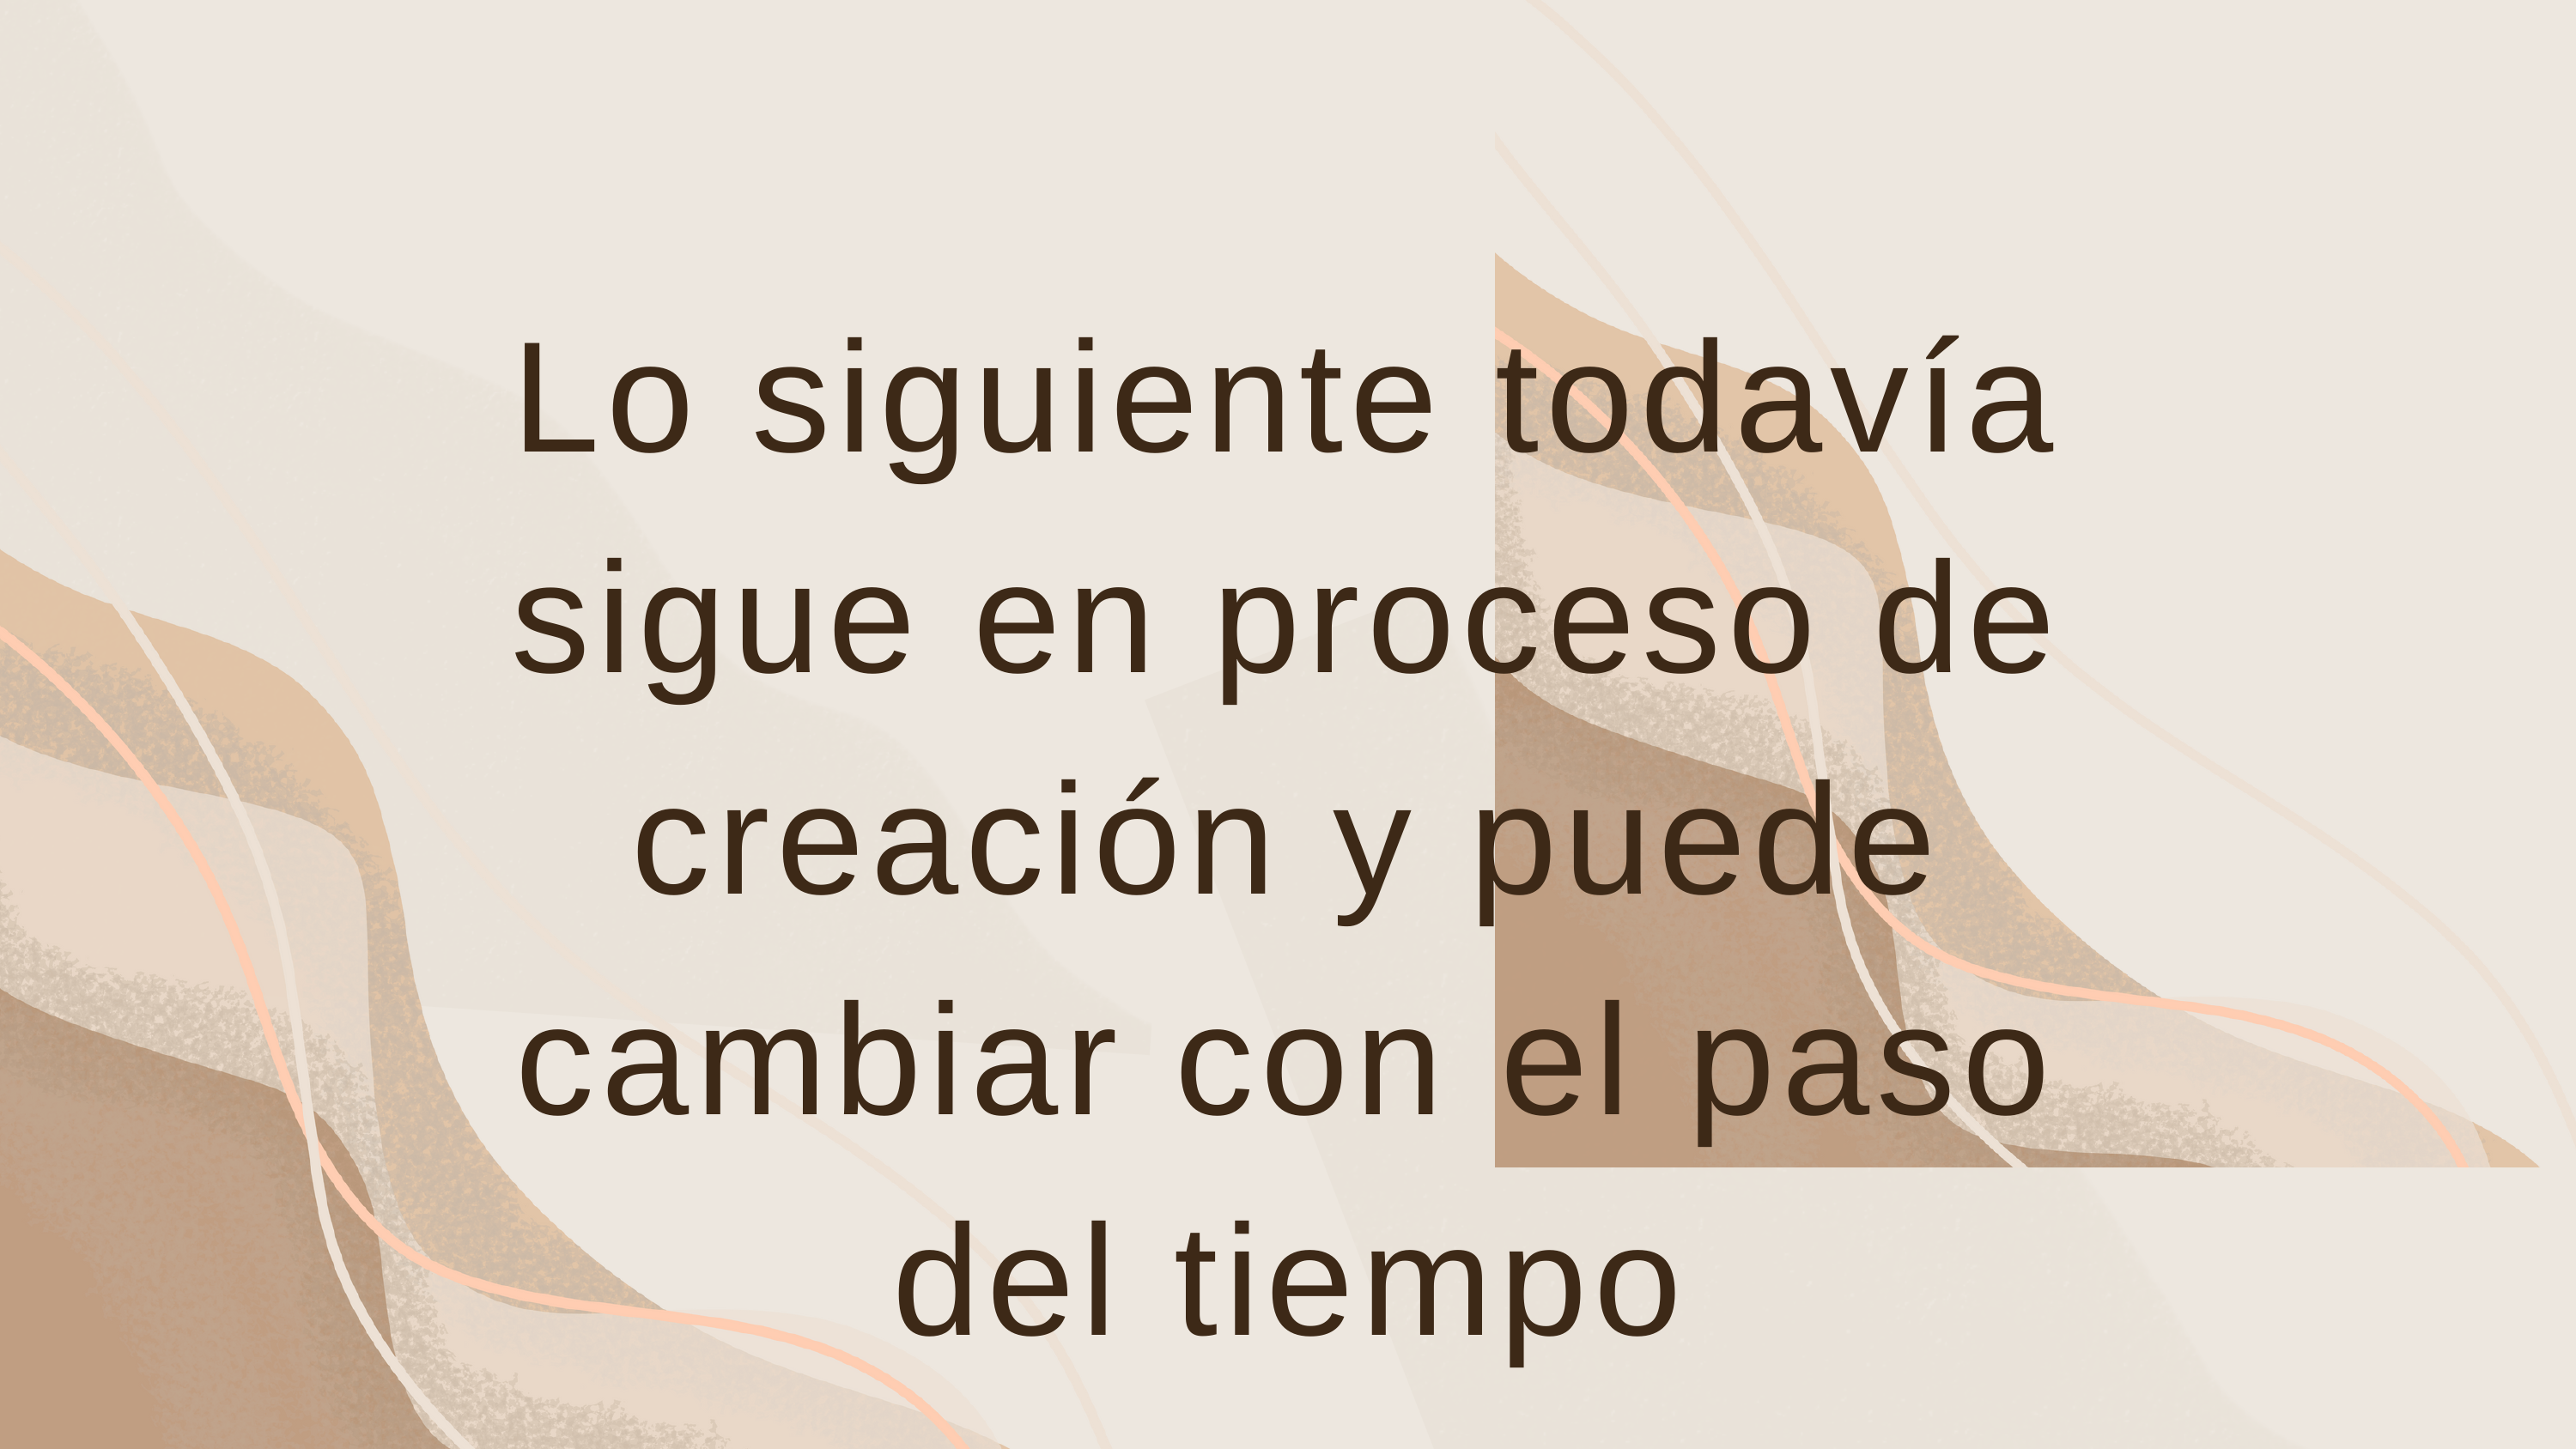

Lo siguiente todavía sigue en proceso de creación y puede cambiar con el paso del tiempo